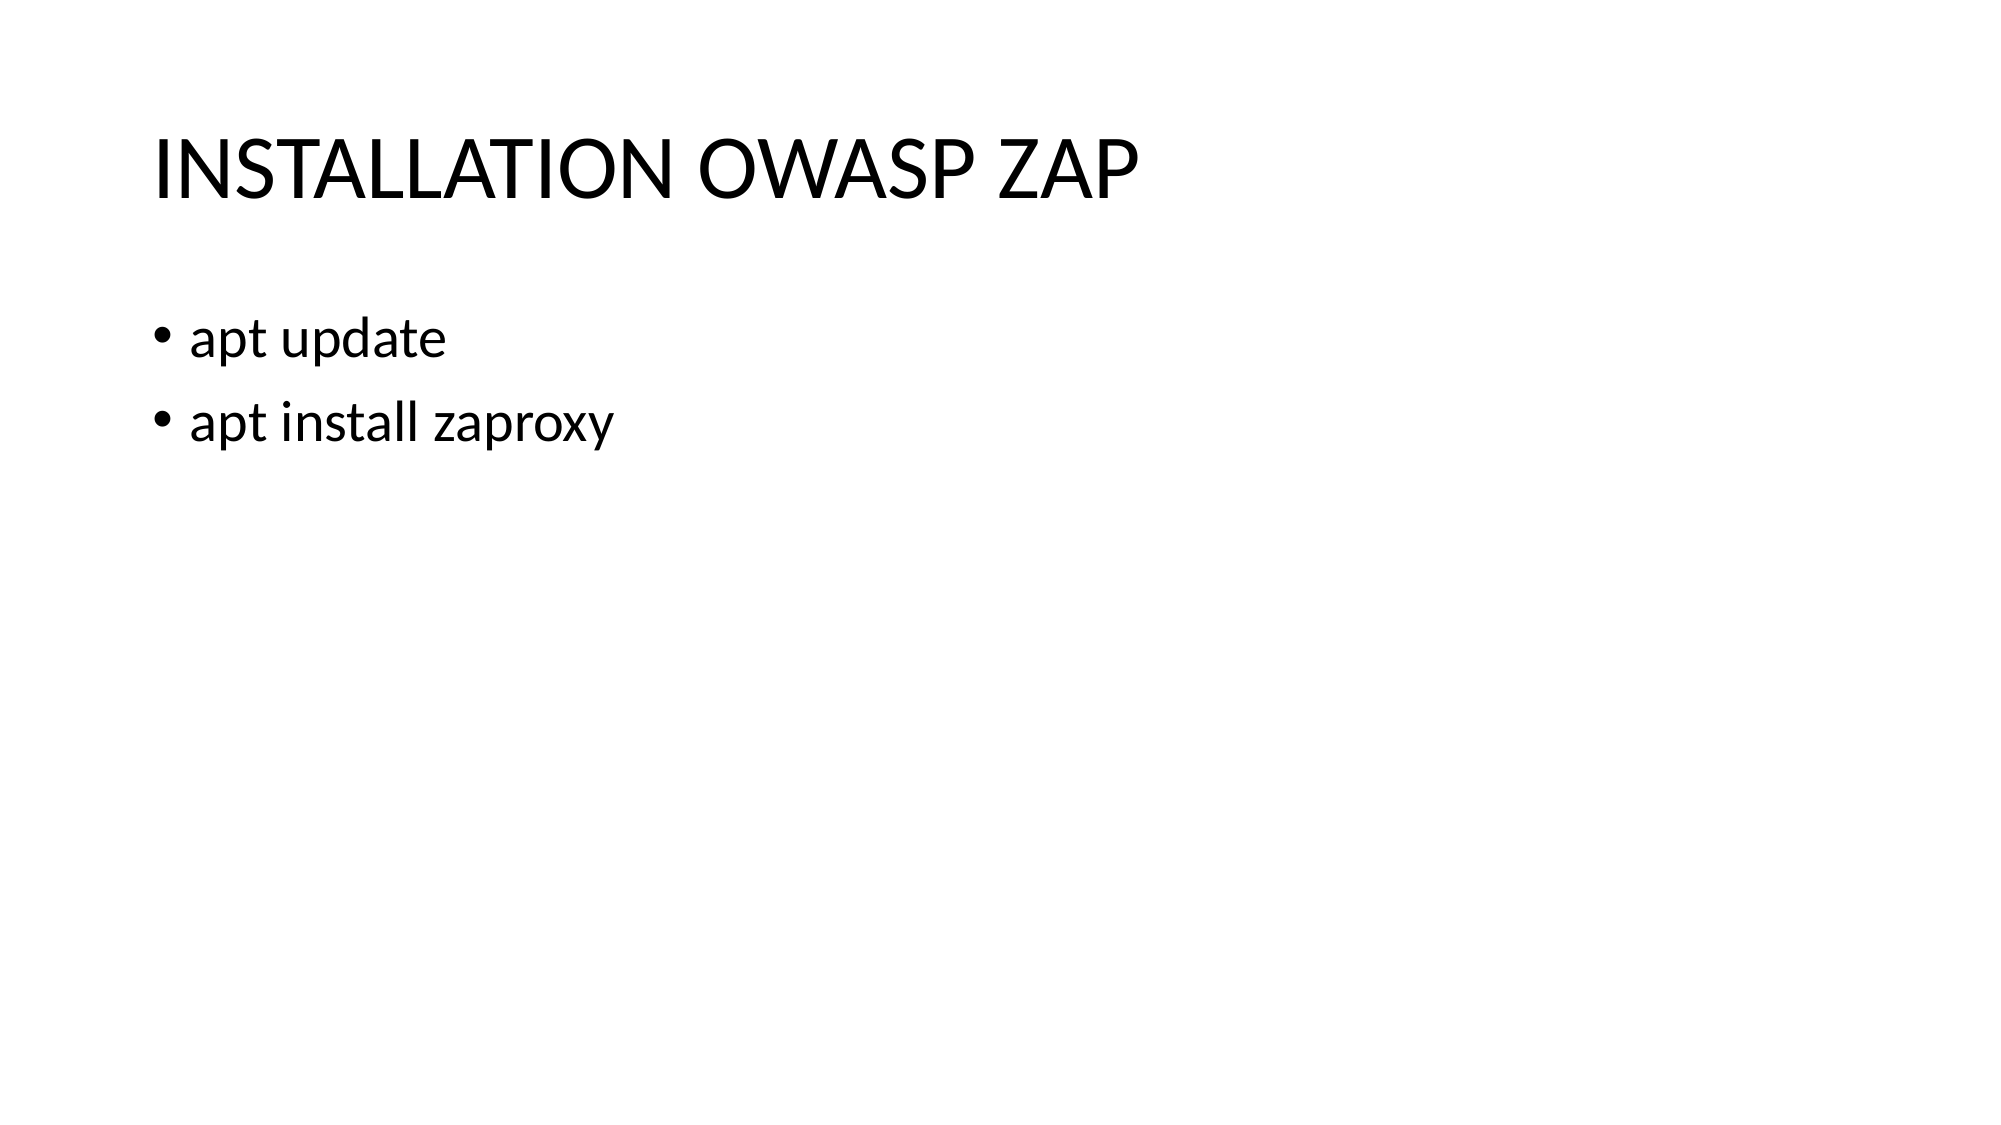

# INSTALLATION OWASP ZAP
apt update
apt install zaproxy